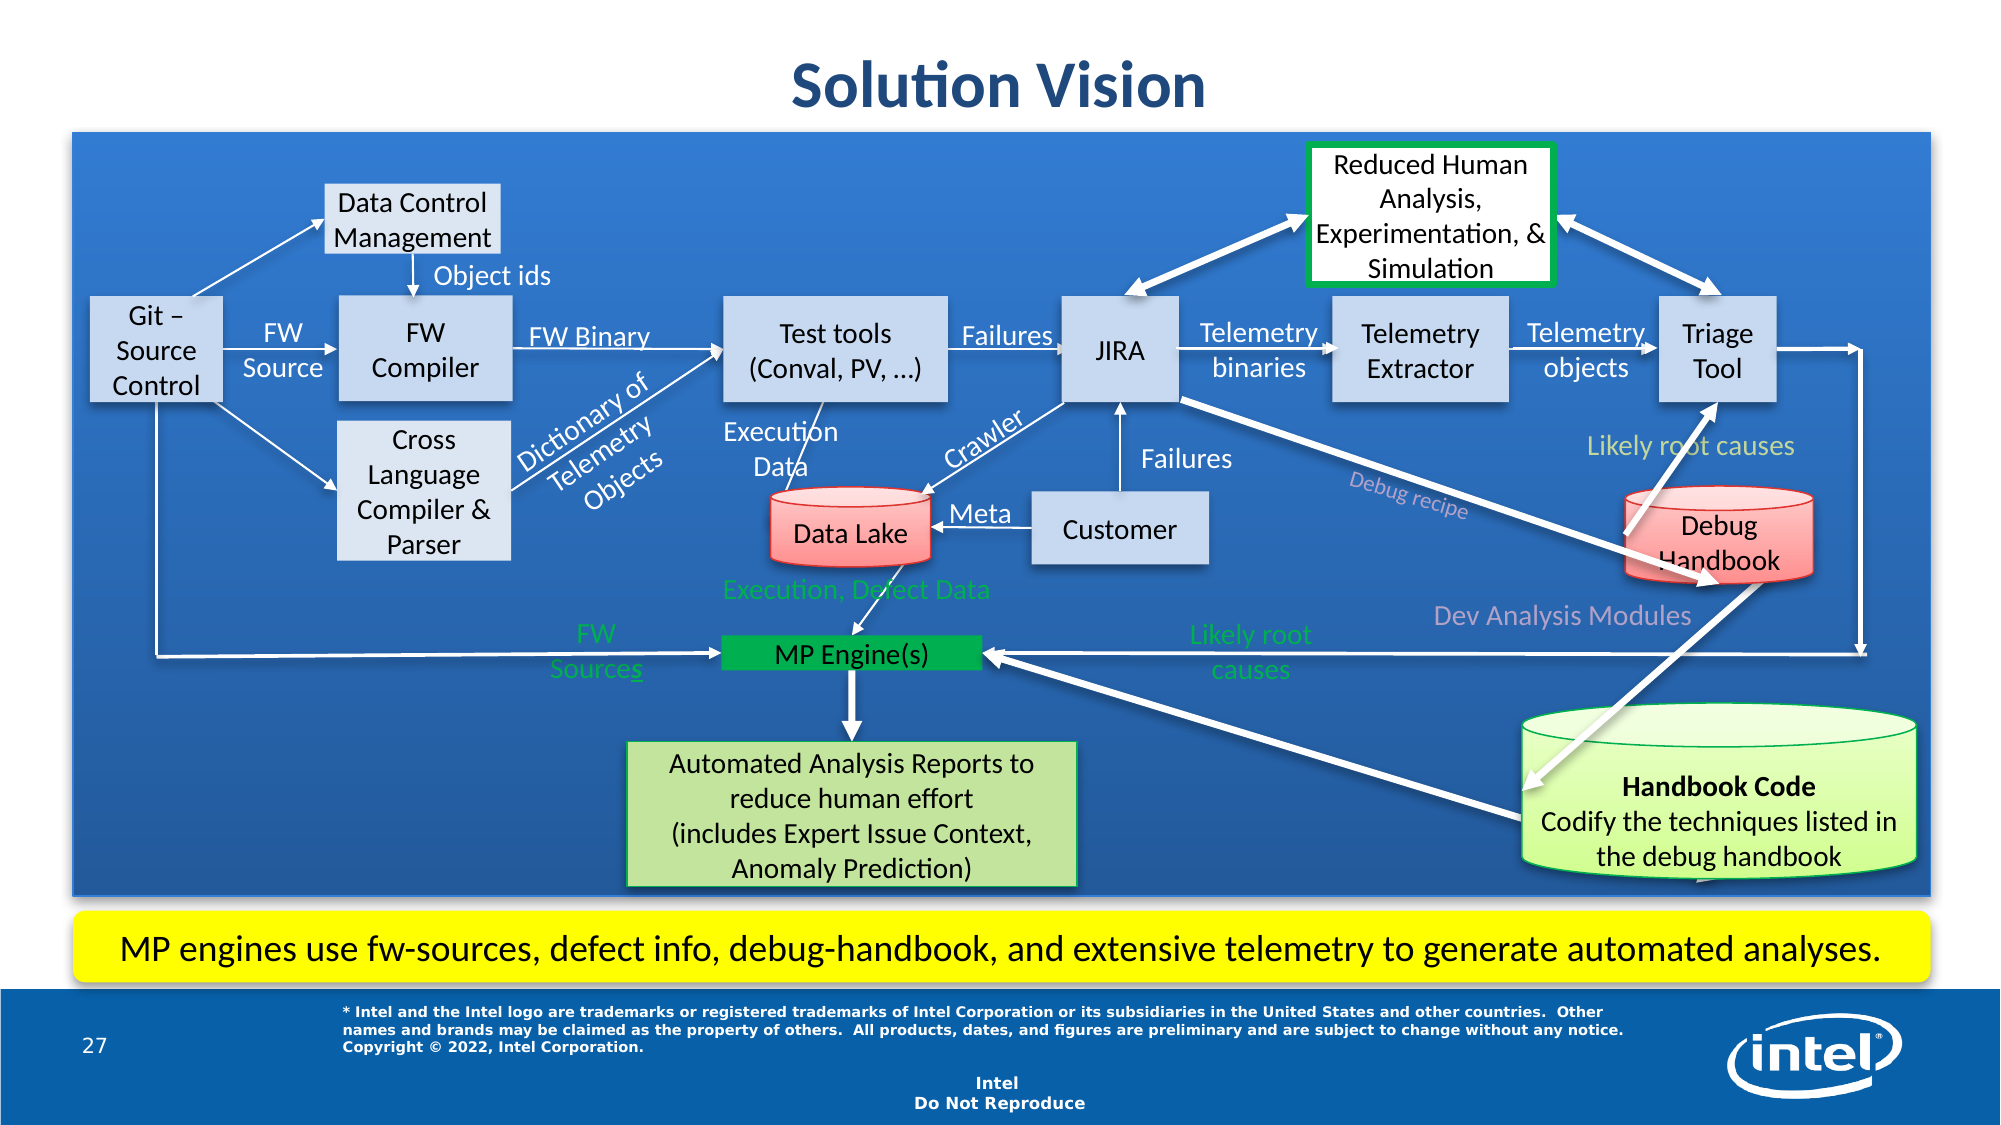

27
# Solution Vision

Reduced Human Analysis, Experimentation, & Simulation
Data Control Management
Object ids
FW Compiler
Git – Source Control
Test tools (Conval, PV, …)
JIRA
Telemetry Extractor
Triage Tool
FW
Source
Telemetry binaries
Telemetry objects
Failures
FW Binary
Dictionary of Telemetry
Objects
Execution
Data
Crawler
Cross Language Compiler & Parser
Likely root causes
Failures
Debug recipe
Debug Handbook
Data Lake
Customer
Meta
Execution, Defect Data
Dev Analysis Modules
FW
Sources
Likely root causes
MP Engine(s)

Handbook Code
Codify the techniques listed in the debug handbook
Automated Analysis Reports to reduce human effort
(includes Expert Issue Context, Anomaly Prediction)
MP engines use fw-sources, defect info, debug-handbook, and extensive telemetry to generate automated analyses.